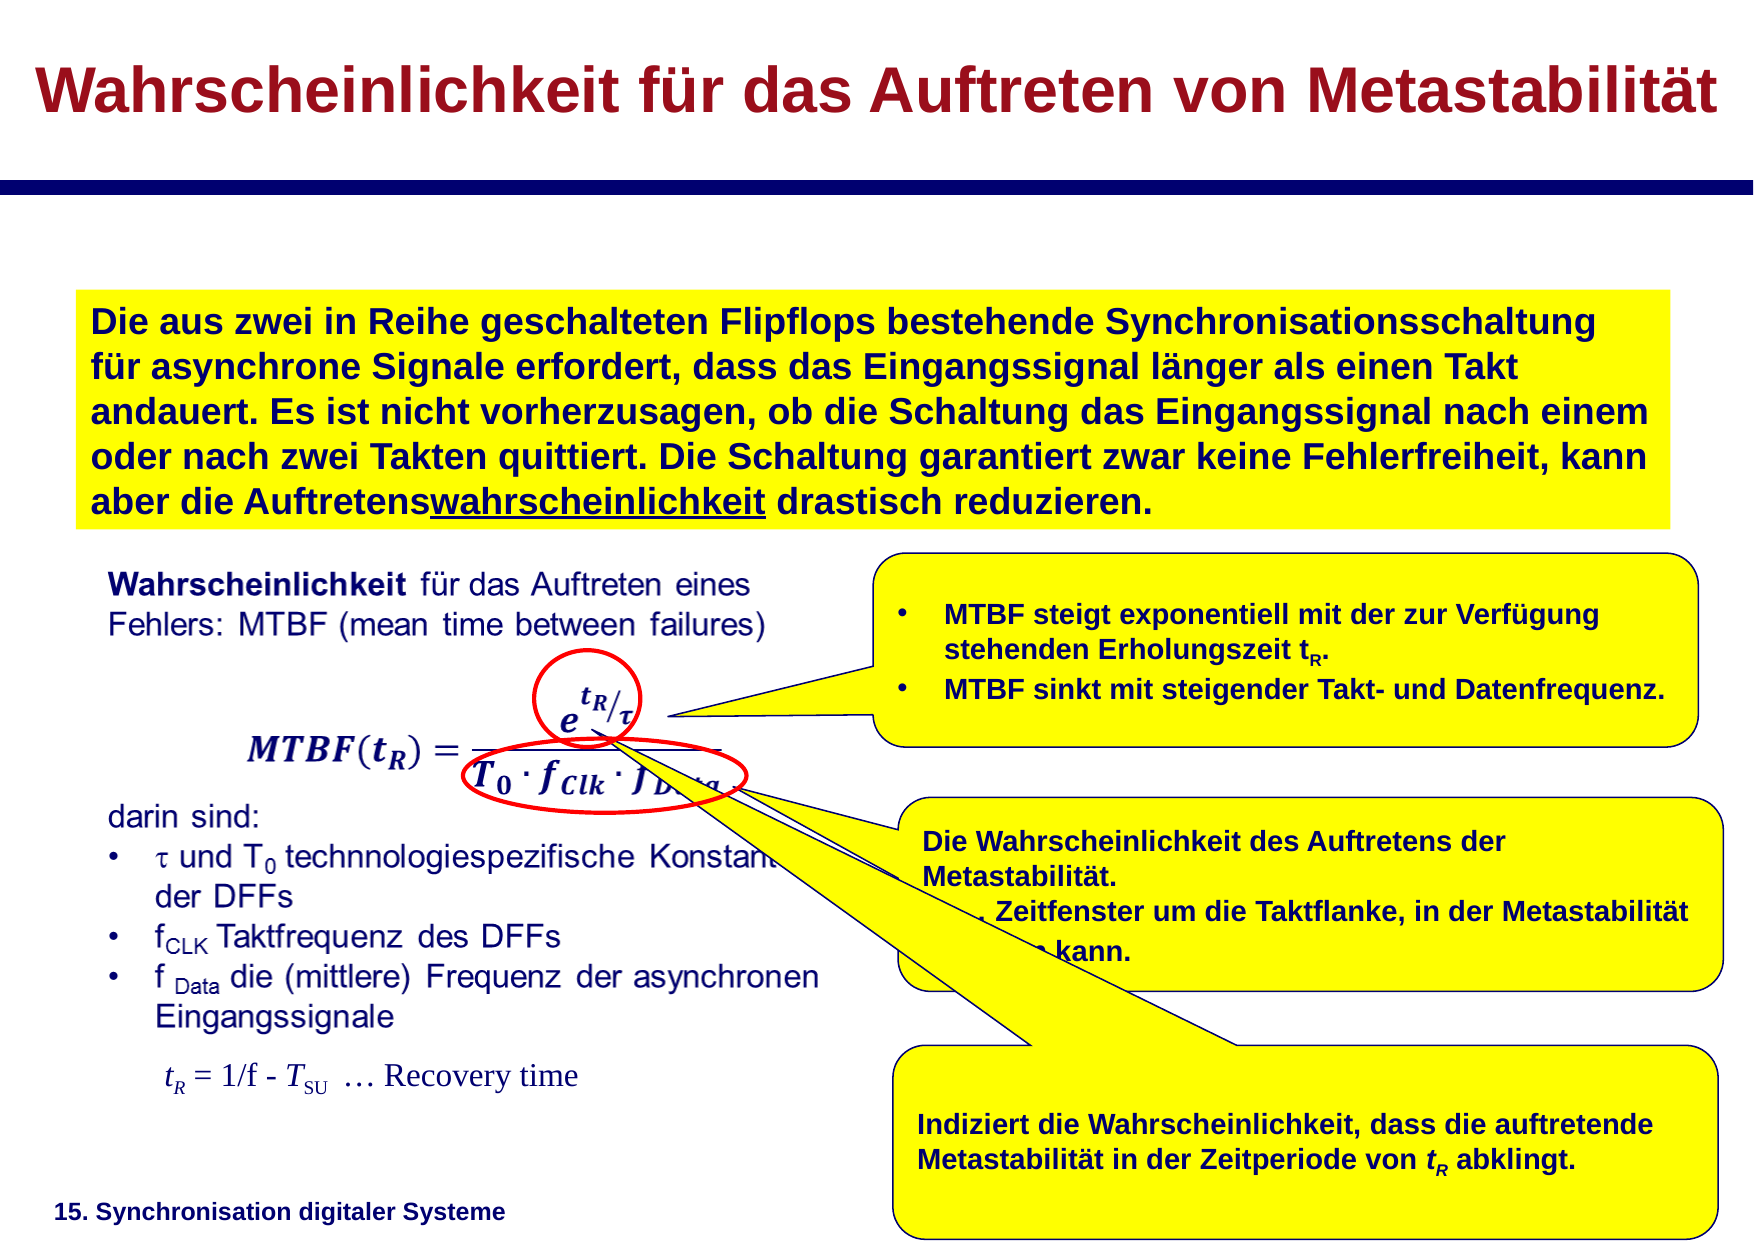

Wahrscheinlichkeit für das Auftreten von Metastabilität
Die aus zwei in Reihe geschalteten Flipflops bestehende Synchronisationsschaltung für asynchrone Signale erfordert, dass das Eingangssignal länger als einen Takt andauert. Es ist nicht vorherzusagen, ob die Schaltung das Eingangssignal nach einem oder nach zwei Takten quittiert. Die Schaltung garantiert zwar keine Fehlerfreiheit, kann aber die Auftretenswahrscheinlichkeit drastisch reduzieren.
MTBF steigt exponentiell mit der zur Verfügung stehenden Erholungszeit tR.
MTBF sinkt mit steigender Takt- und Datenfrequenz.

Die Wahrscheinlichkeit des Auftretens der Metastabilität.
T0 … Zeitfenster um die Taktflanke, in der Metastabilität auftreten kann.
Indiziert die Wahrscheinlichkeit, dass die auftretende Metastabilität in der Zeitperiode von tR abklingt.
tR = 1/f - TSU   … Recovery time
15. Synchronisation digitaler Systeme
15.01.2019
35